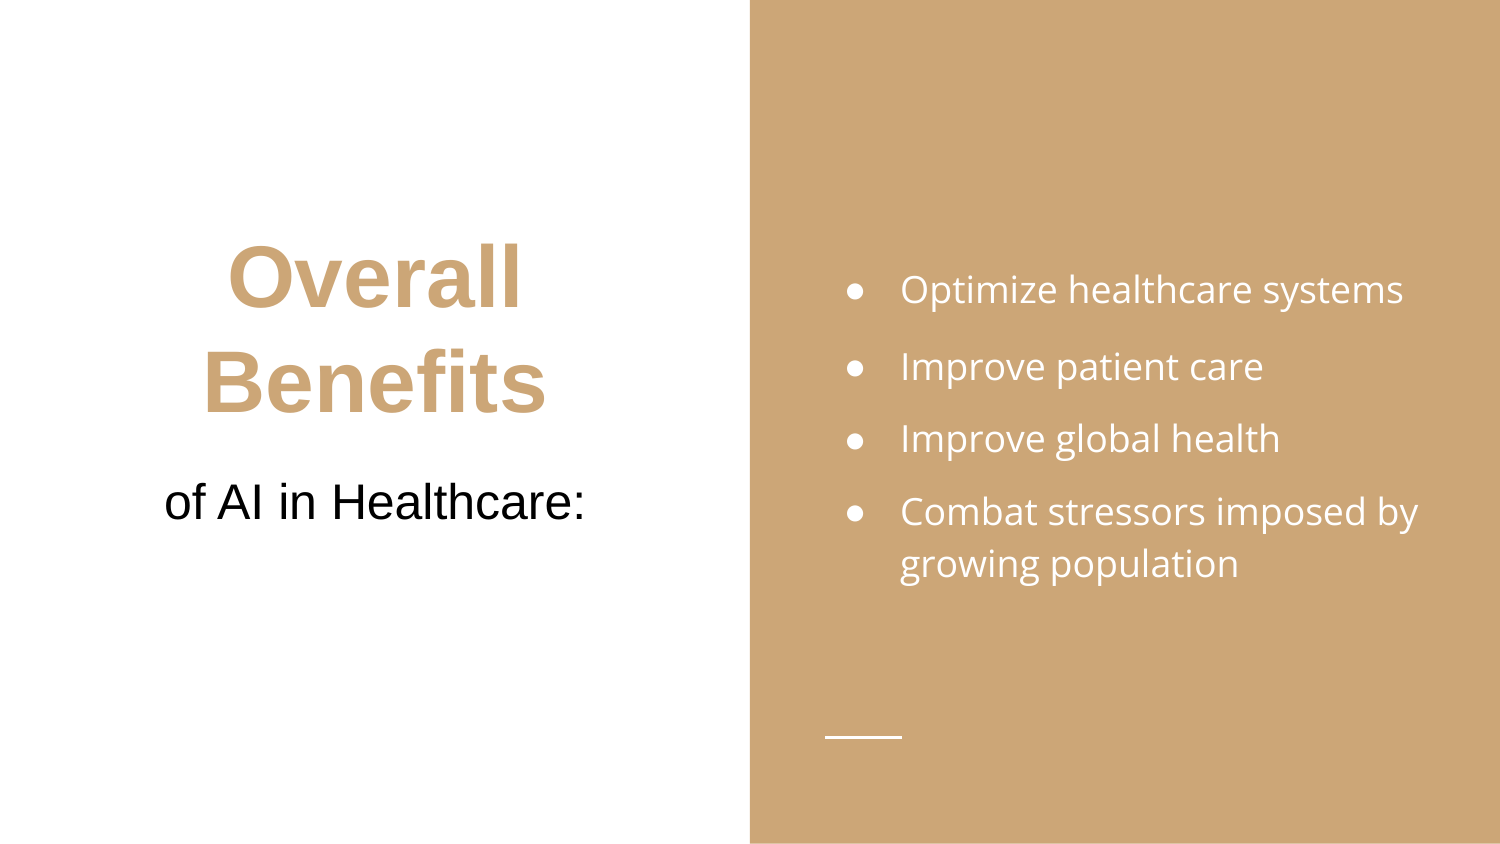

Optimize healthcare systems
Improve patient care
Improve global health
Combat stressors imposed by growing population
# Overall Benefits
of AI in Healthcare: